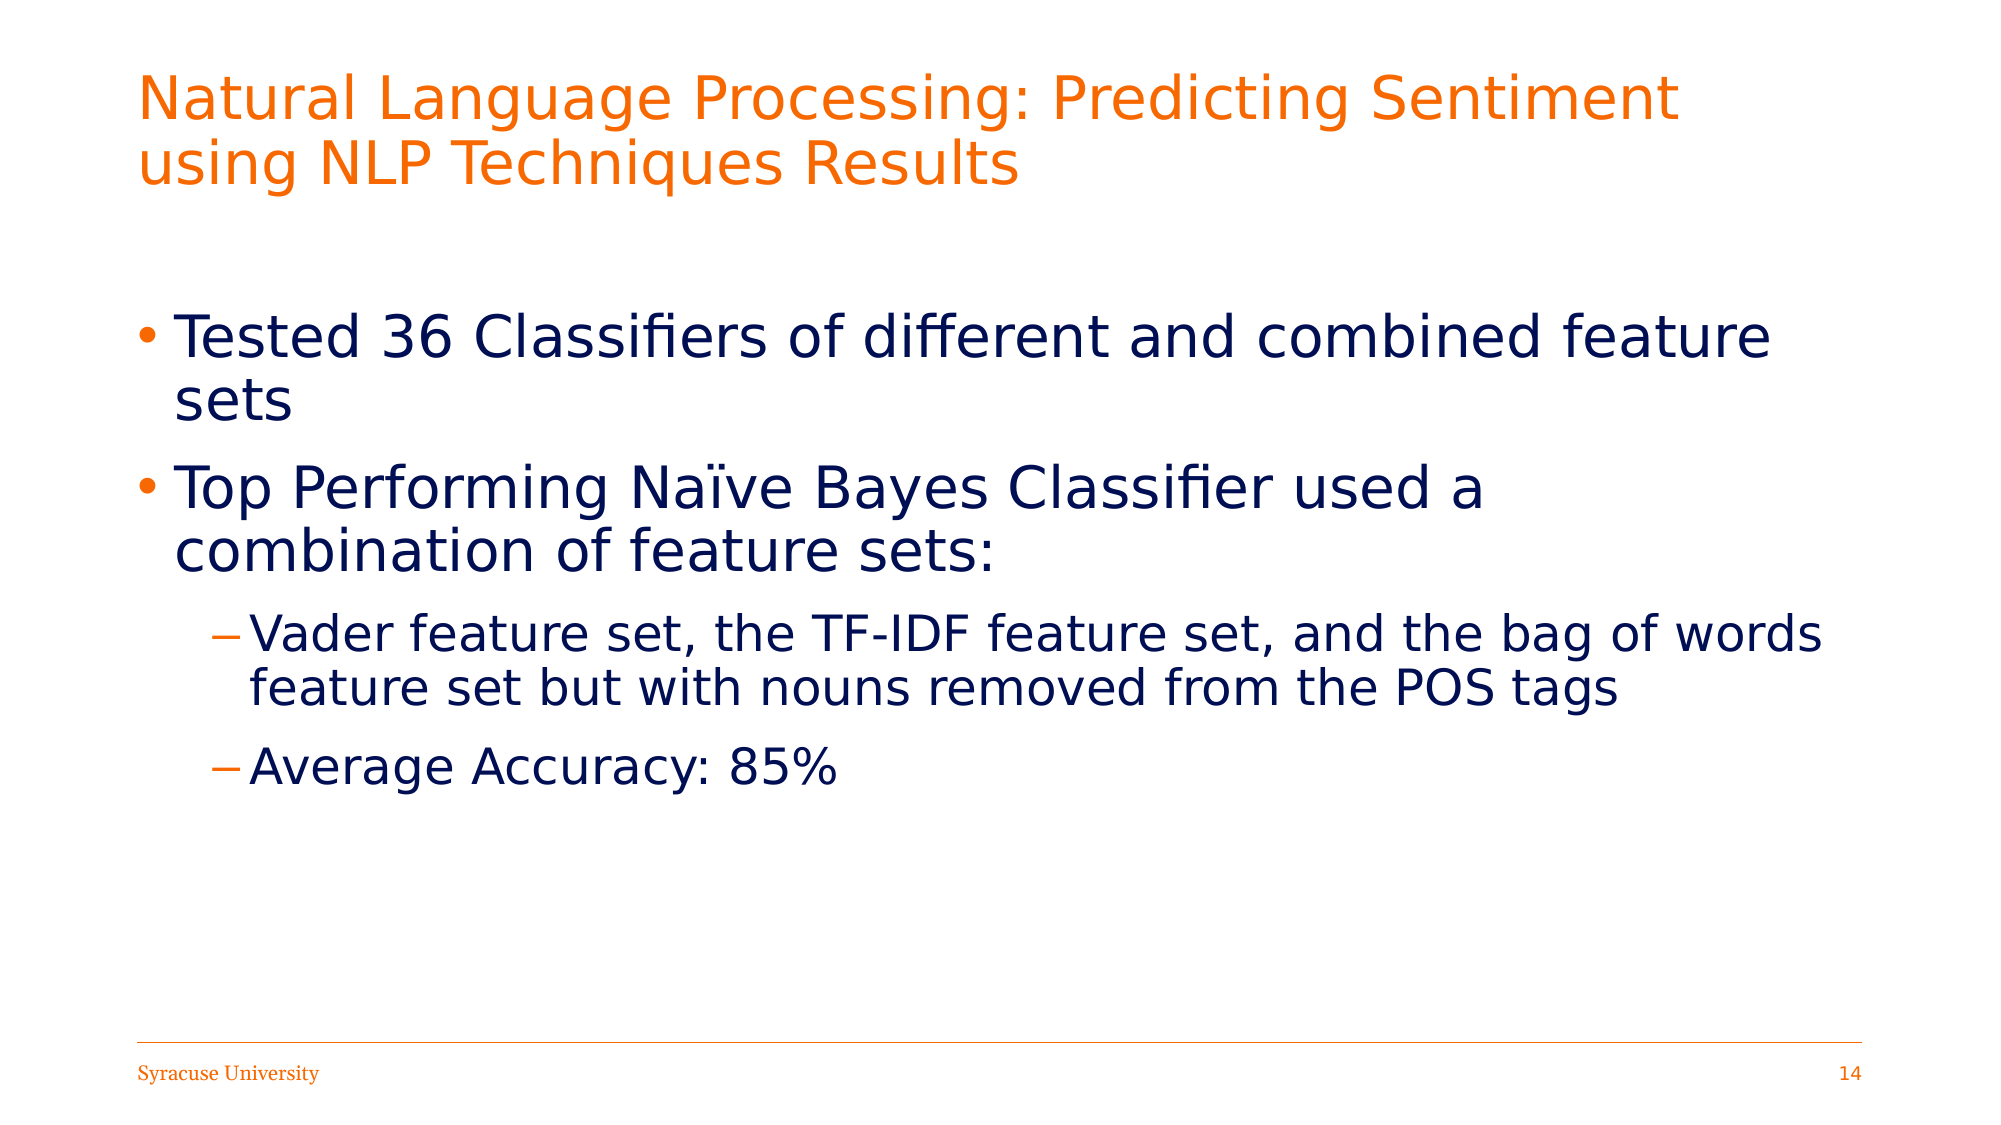

# Natural Language Processing: Predicting Sentiment using NLP Techniques Results
Tested 36 Classifiers of different and combined feature sets
Top Performing Naïve Bayes Classifier used a combination of feature sets:
Vader feature set, the TF-IDF feature set, and the bag of words feature set but with nouns removed from the POS tags
Average Accuracy: 85%